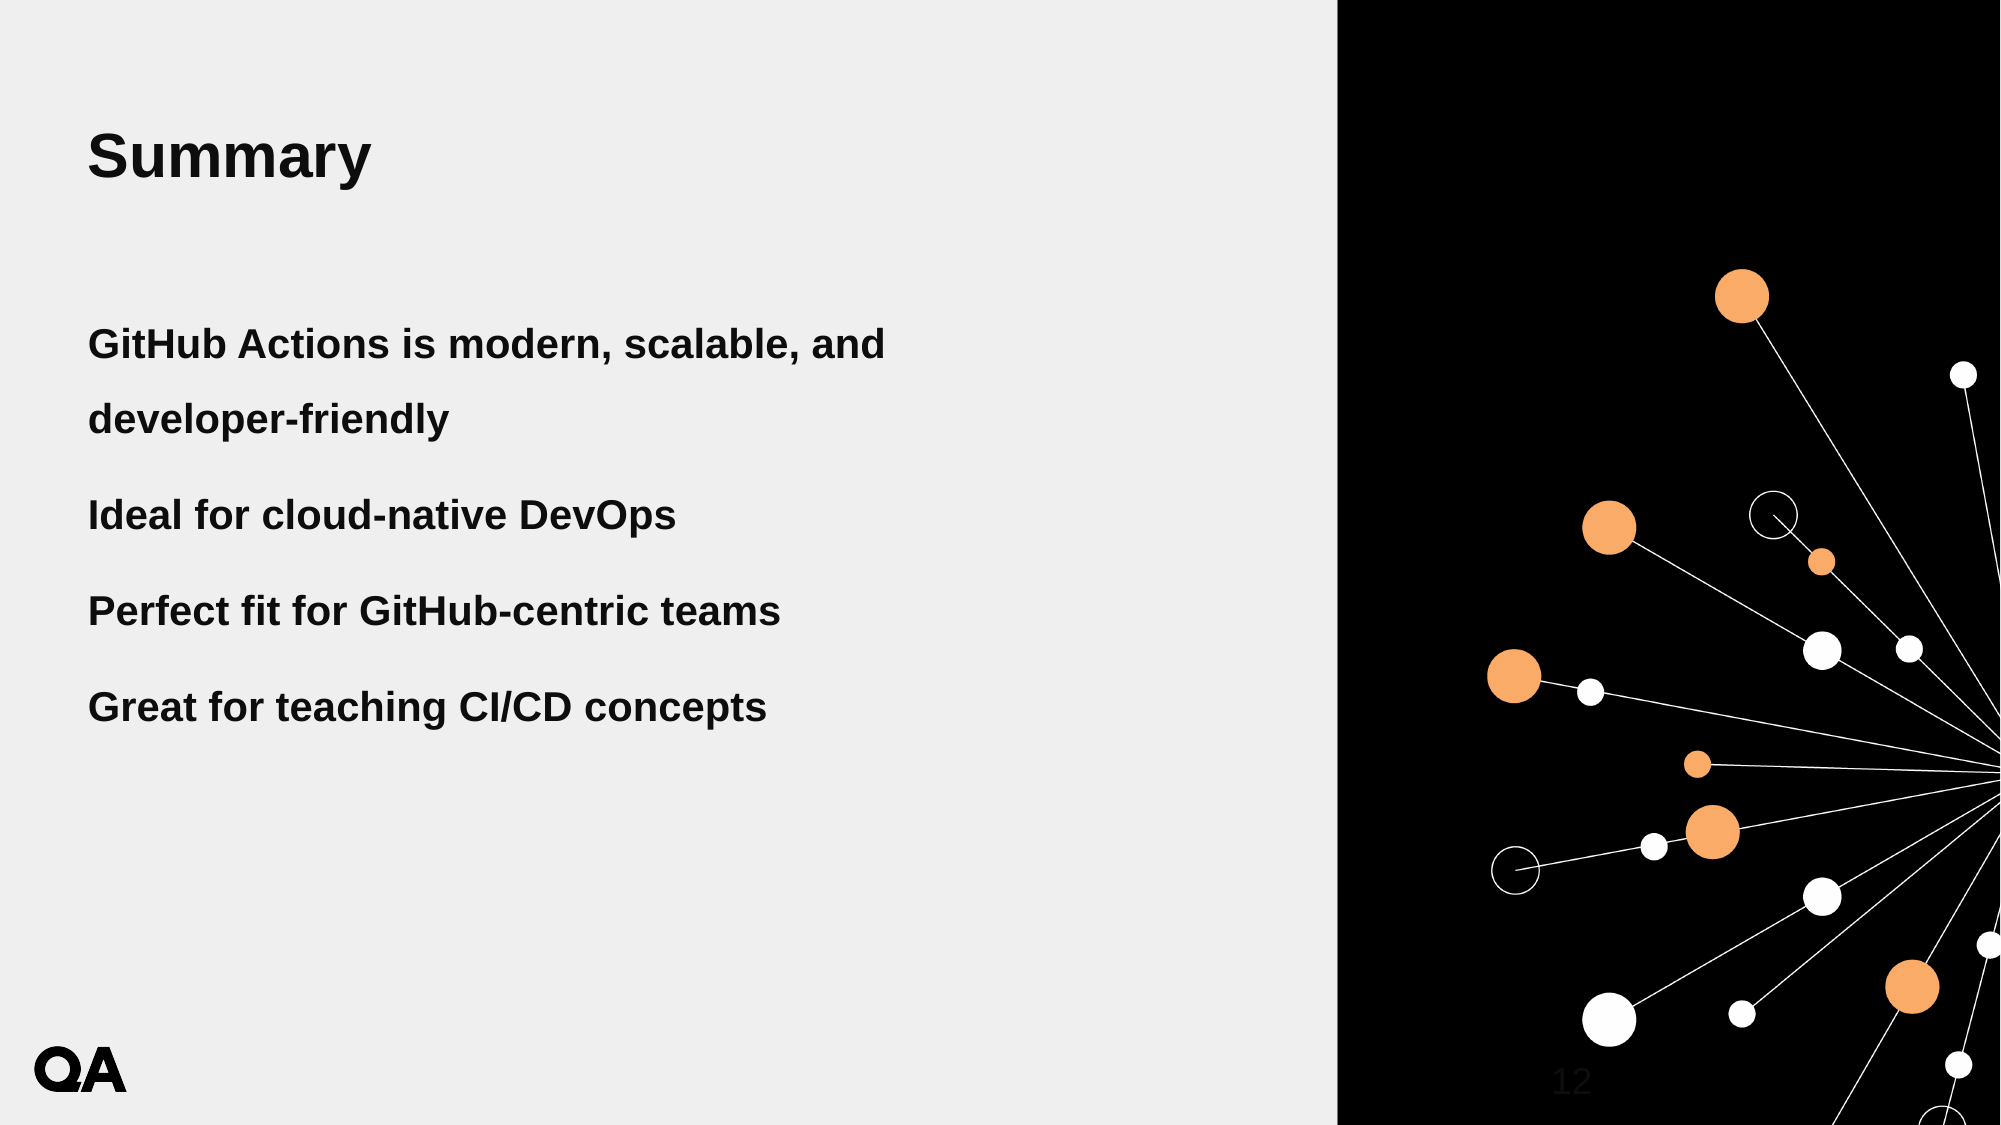

# Summary
GitHub Actions is modern, scalable, and developer‑friendly
Ideal for cloud‑native DevOps
Perfect fit for GitHub‑centric teams
Great for teaching CI/CD concepts

12